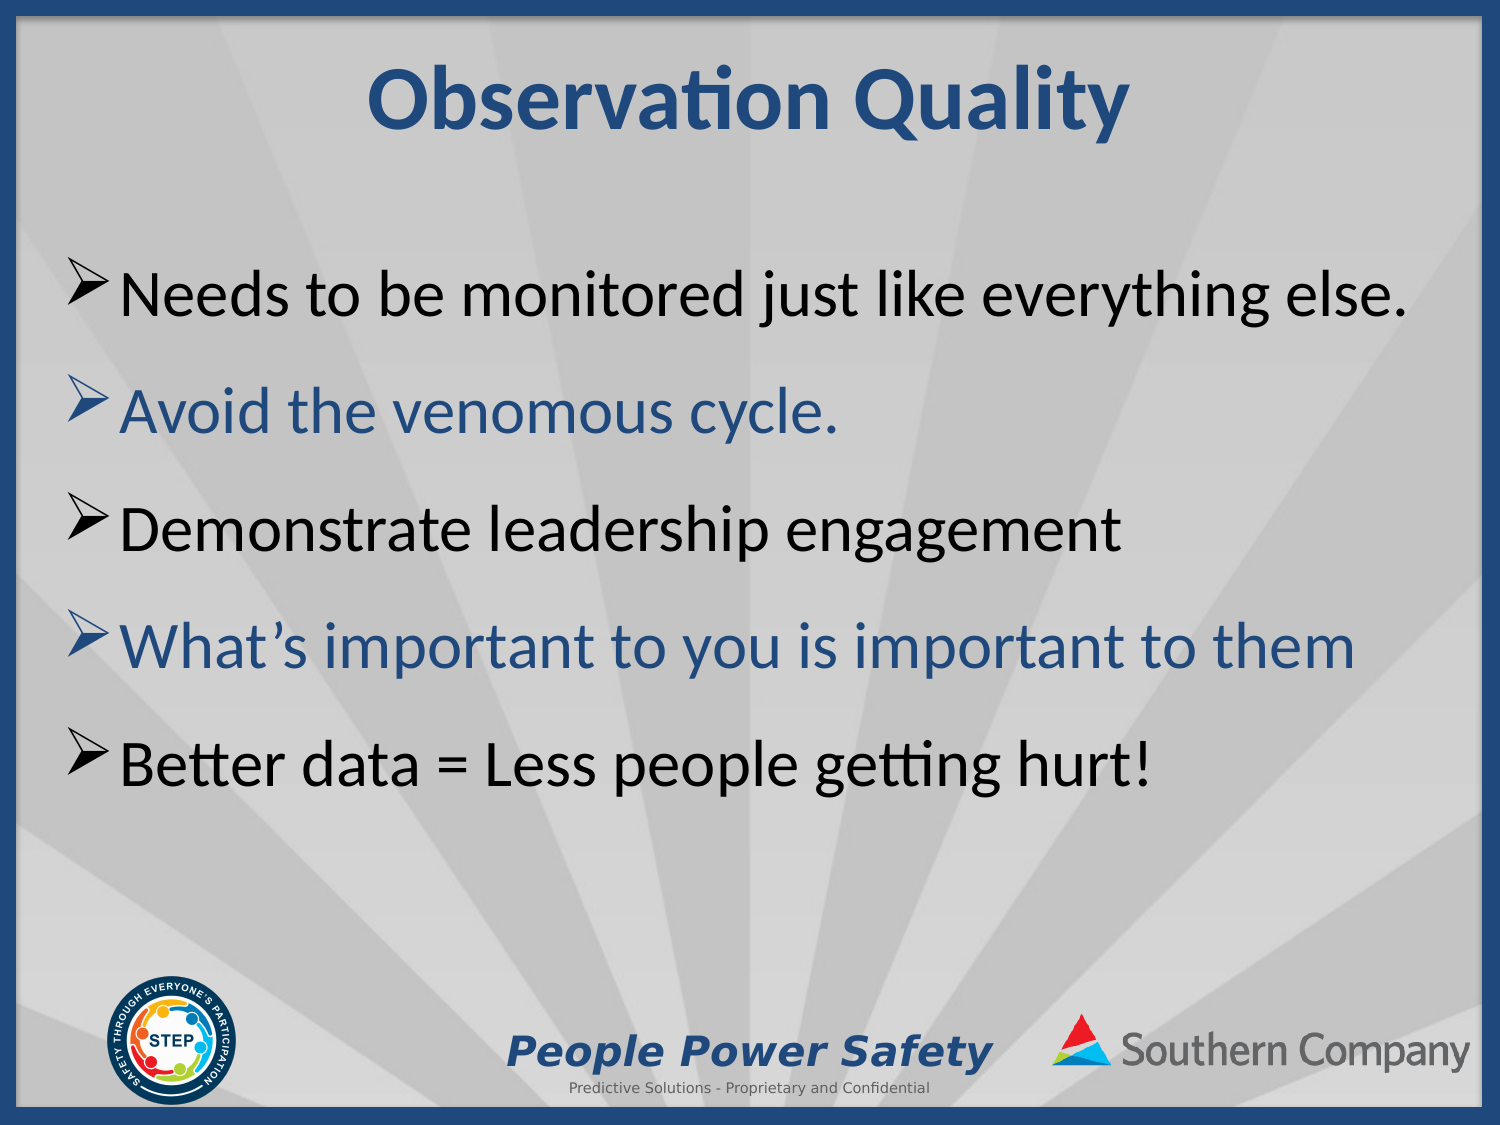

# Observation Quality
Needs to be monitored just like everything else.
Avoid the venomous cycle.
Demonstrate leadership engagement
What’s important to you is important to them
Better data = Less people getting hurt!